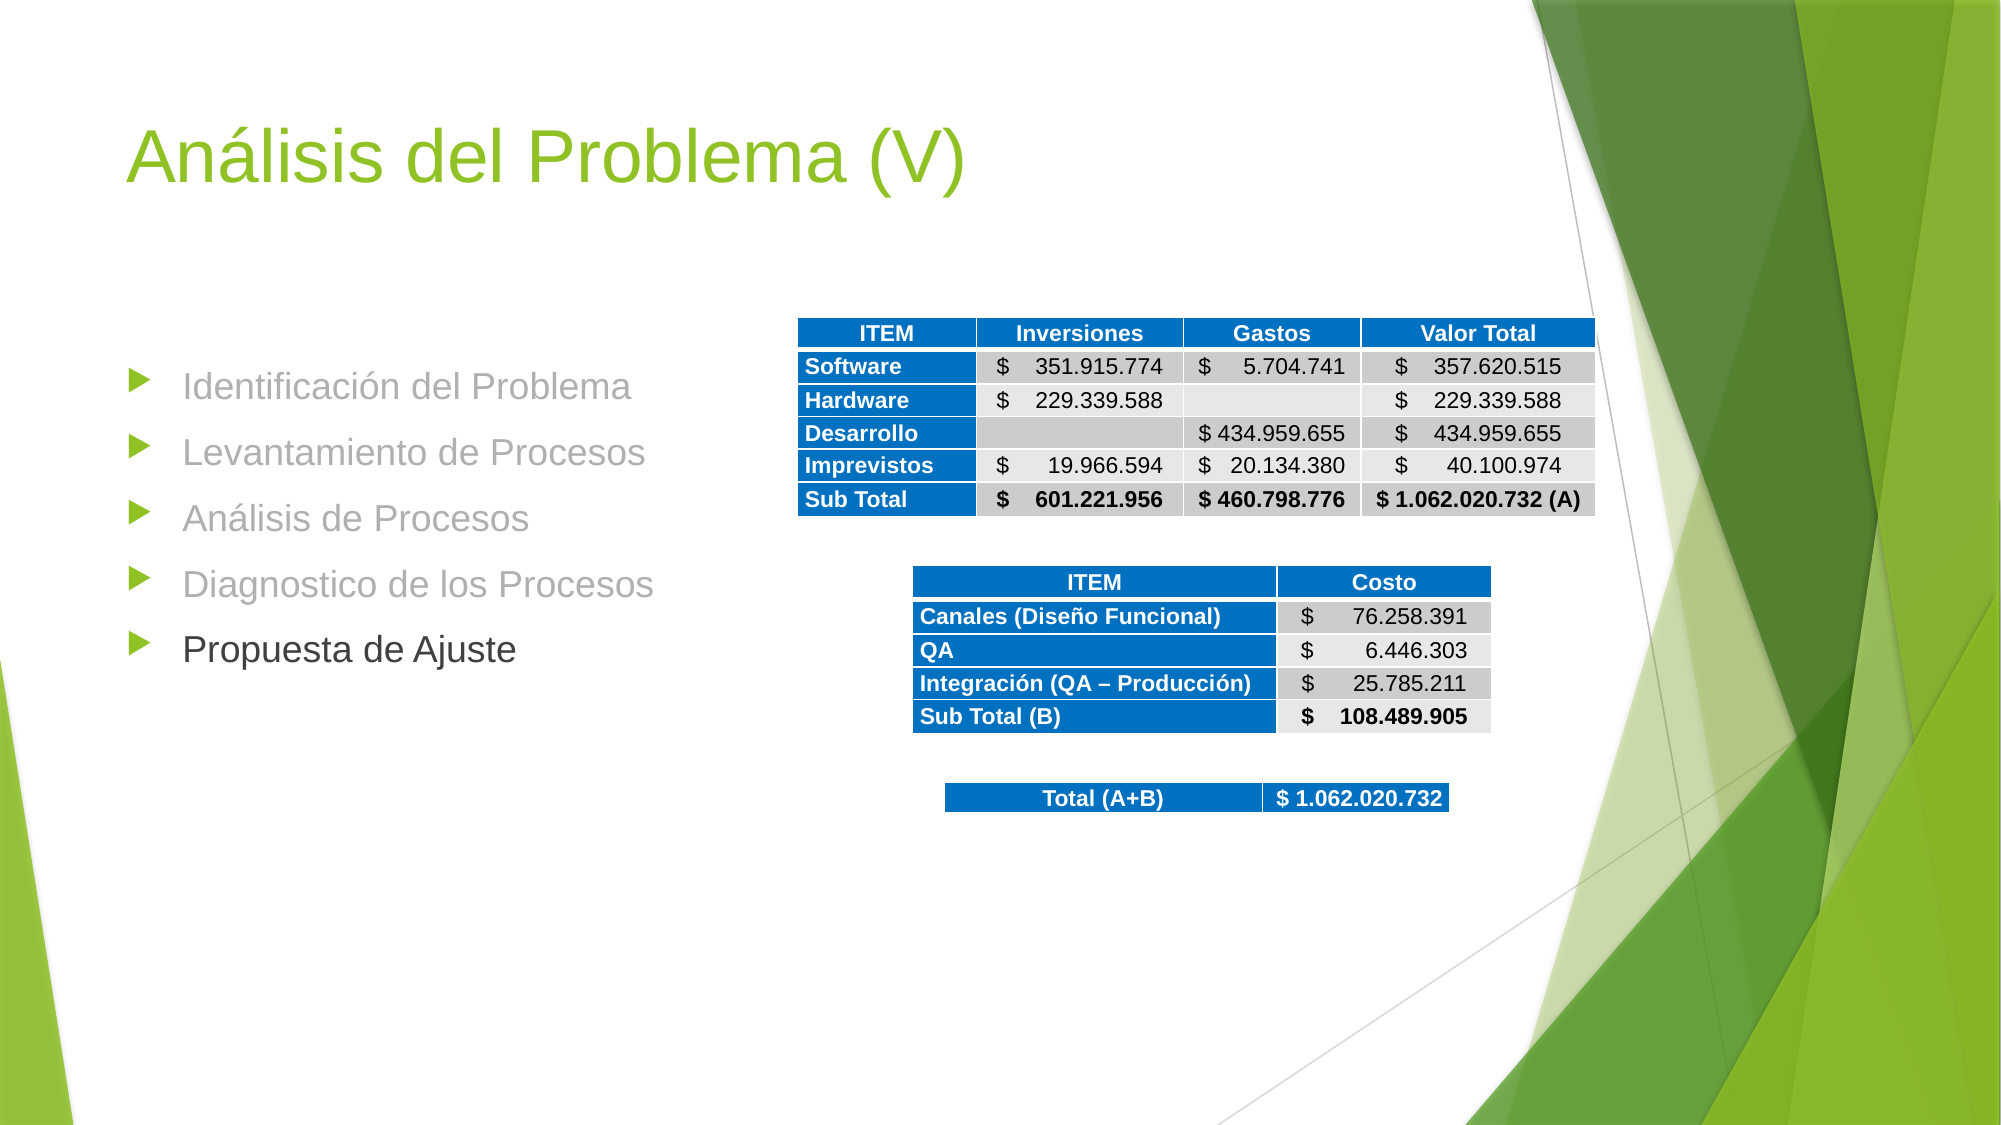

# Análisis del Problema (V)
| ITEM | Inversiones | Gastos | Valor Total |
| --- | --- | --- | --- |
| Software | $ 351.915.774 | $ 5.704.741 | $ 357.620.515 |
| Hardware | $ 229.339.588 |  | $ 229.339.588 |
| Desarrollo |  | $ 434.959.655 | $ 434.959.655 |
| Imprevistos | $ 19.966.594 | $ 20.134.380 | $ 40.100.974 |
| Sub Total | $ 601.221.956 | $ 460.798.776 | $ 1.062.020.732 (A) |
Identificación del Problema
Levantamiento de Procesos
Análisis de Procesos
Diagnostico de los Procesos
Propuesta de Ajuste
| ITEM | Costo |
| --- | --- |
| Canales (Diseño Funcional) | $ 76.258.391 |
| QA | $ 6.446.303 |
| Integración (QA – Producción) | $ 25.785.211 |
| Sub Total (B) | $ 108.489.905 |
| Total (A+B) | $ 1.062.020.732 |
| --- | --- |